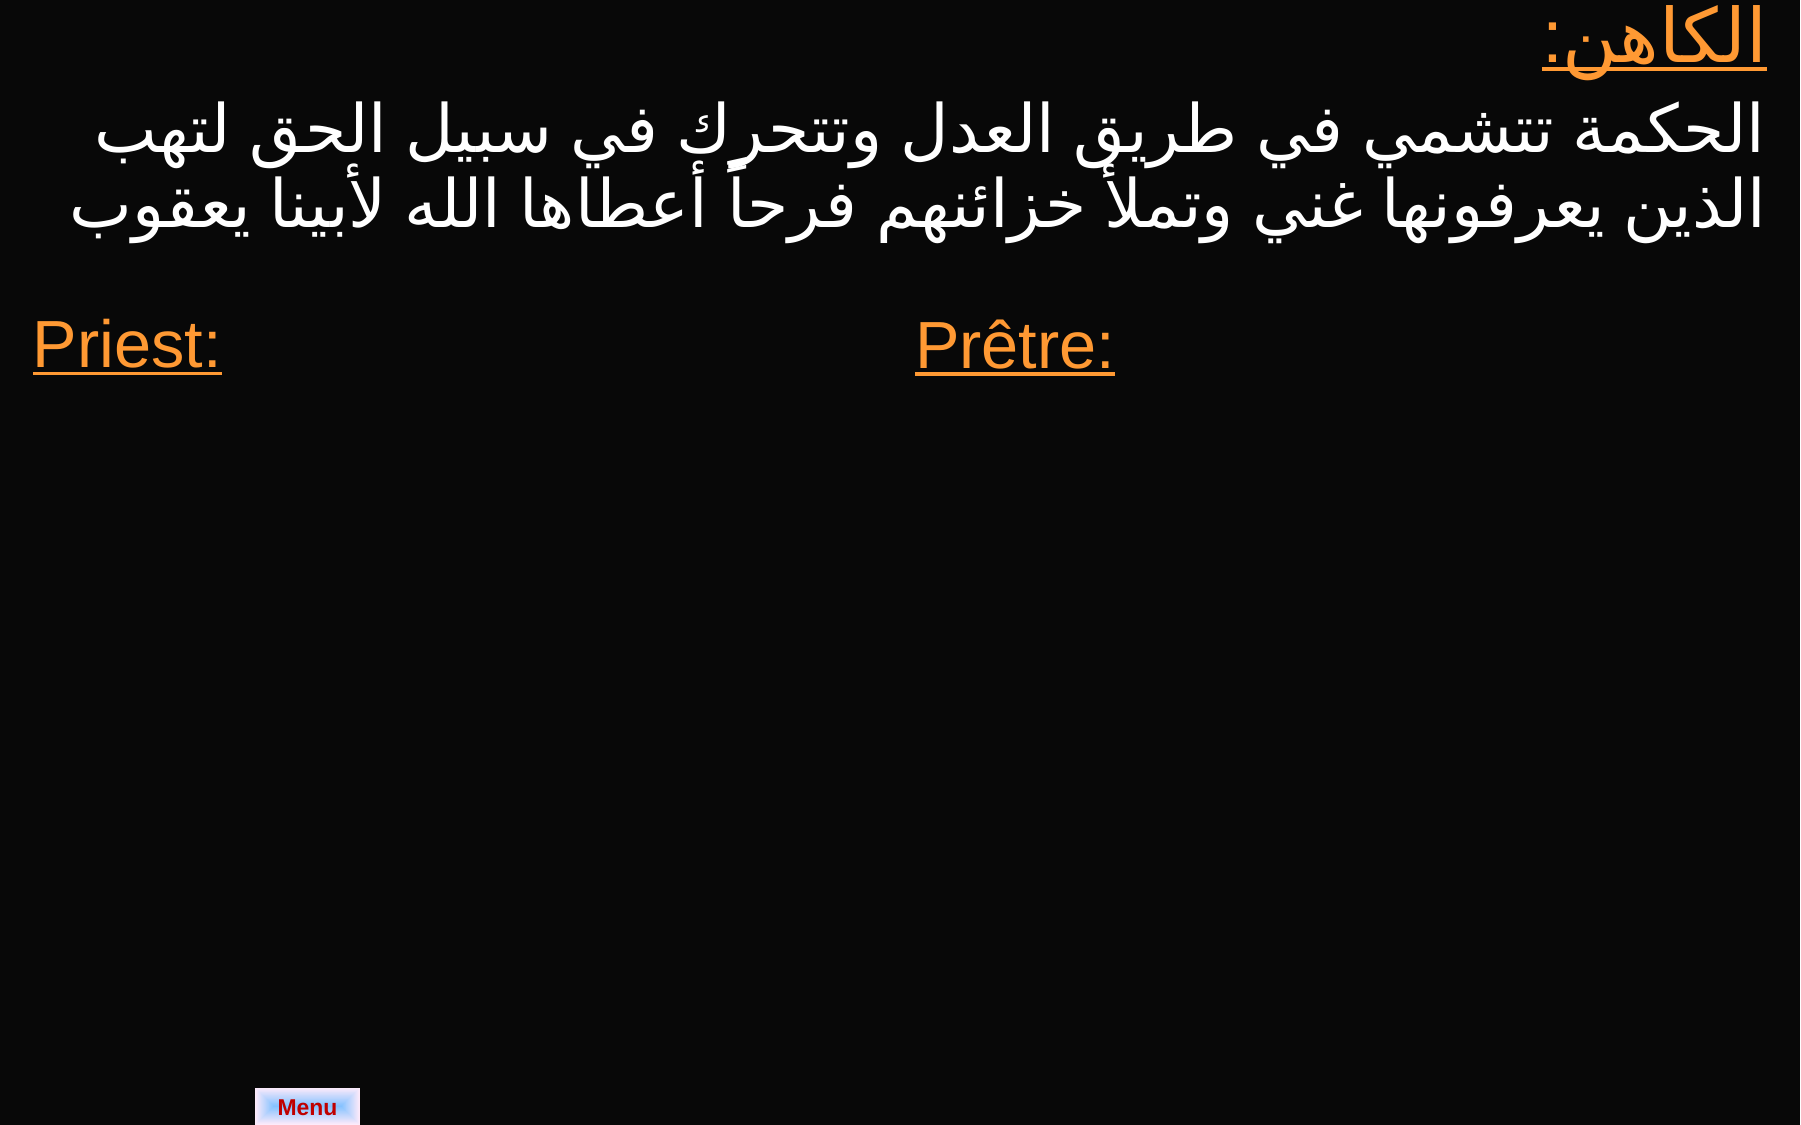

| الكاهن: الحكمة تتشمي في طريق العدل وتتحرك في سبيل الحق لتهب الذين يعرفونها غني وتملأ خزائنهم فرحاً أعطاها الله لأبينا يعقوب |  |
| --- | --- |
| Priest: | Prêtre: |

Menu